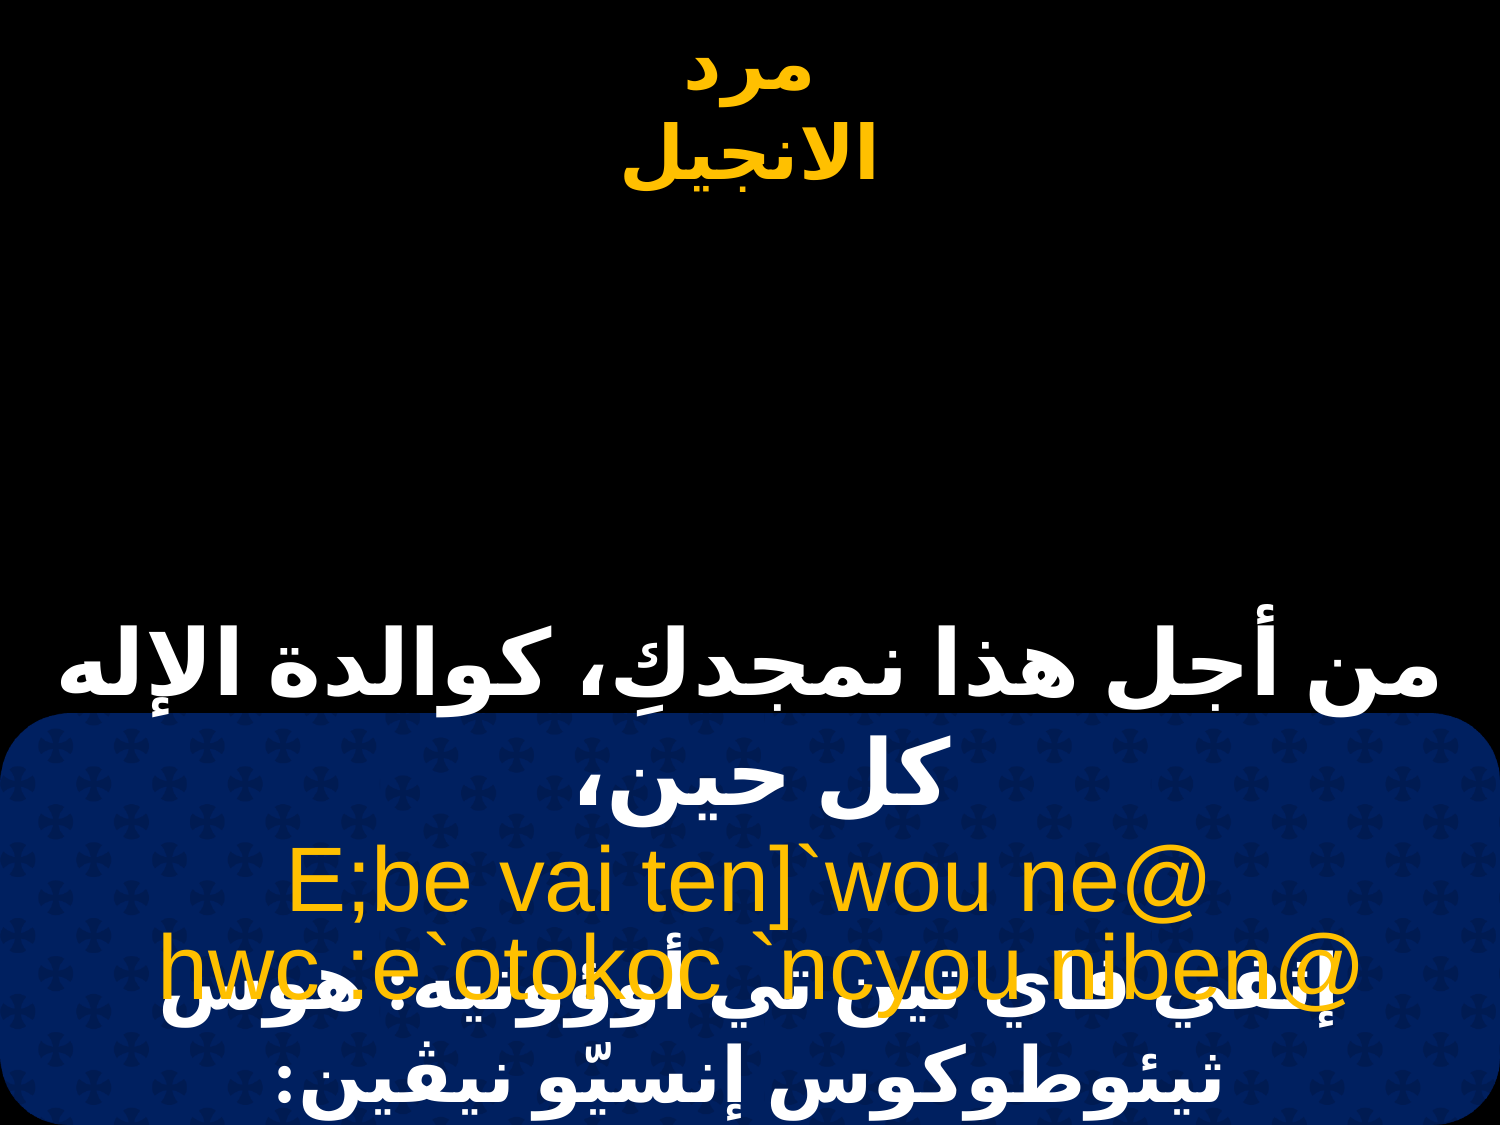

# من أجل هذا نمجدكِ، كوالدة الإله كل حين،
E;be vai ten]`wou ne@
 hwc :e`otokoc `ncyou niben@
إثفي فاي تين تي أوؤونيه: هوس ثيئوطوكوس إنسيّو نيڤين: